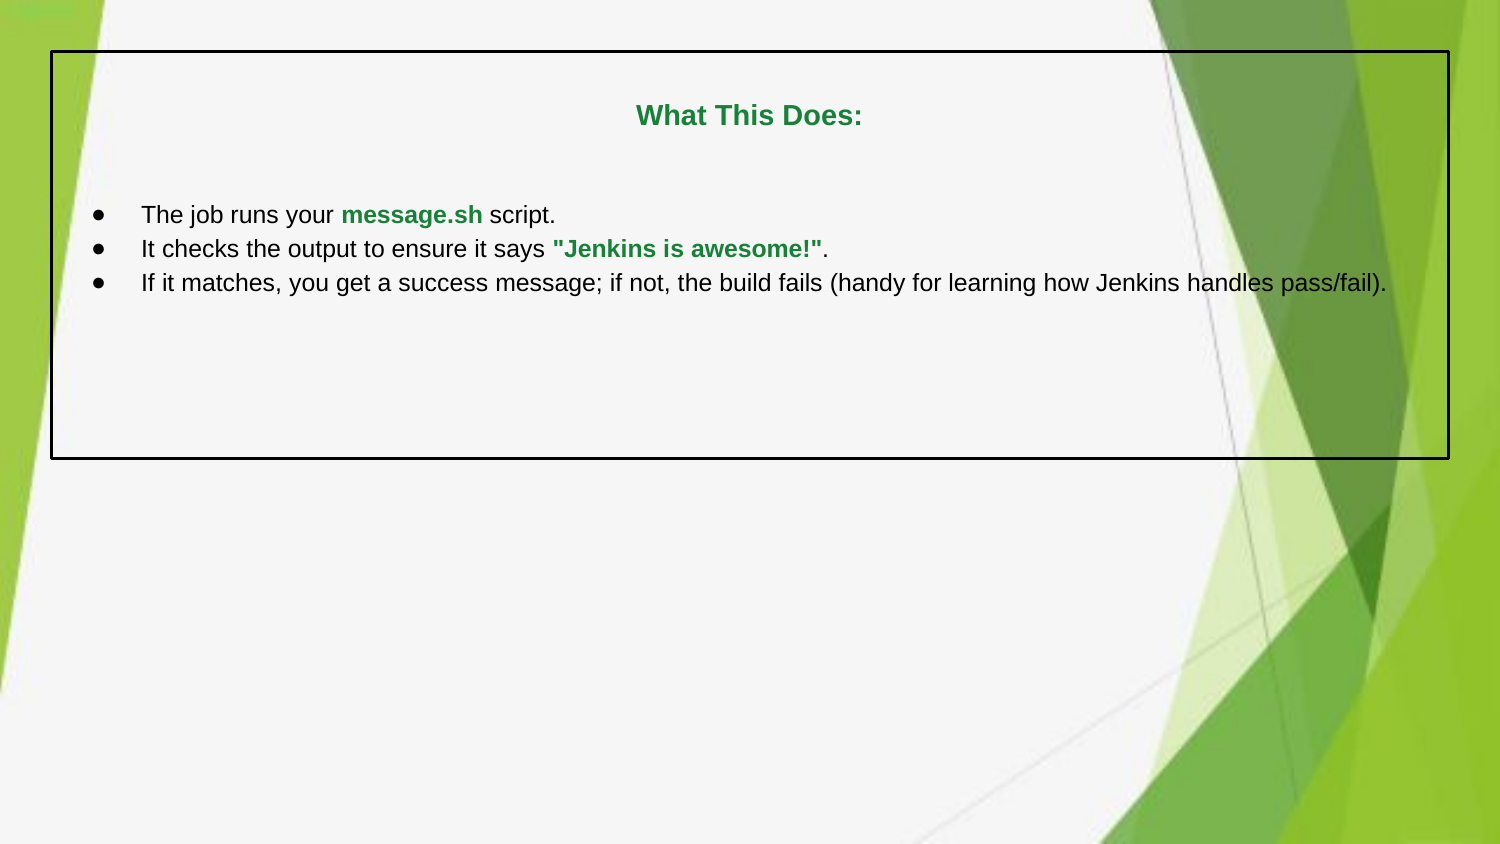

# What This Does:

The job runs your message.sh script.
It checks the output to ensure it says "Jenkins is awesome!".
If it matches, you get a success message; if not, the build fails (handy for learning how Jenkins handles pass/fail).